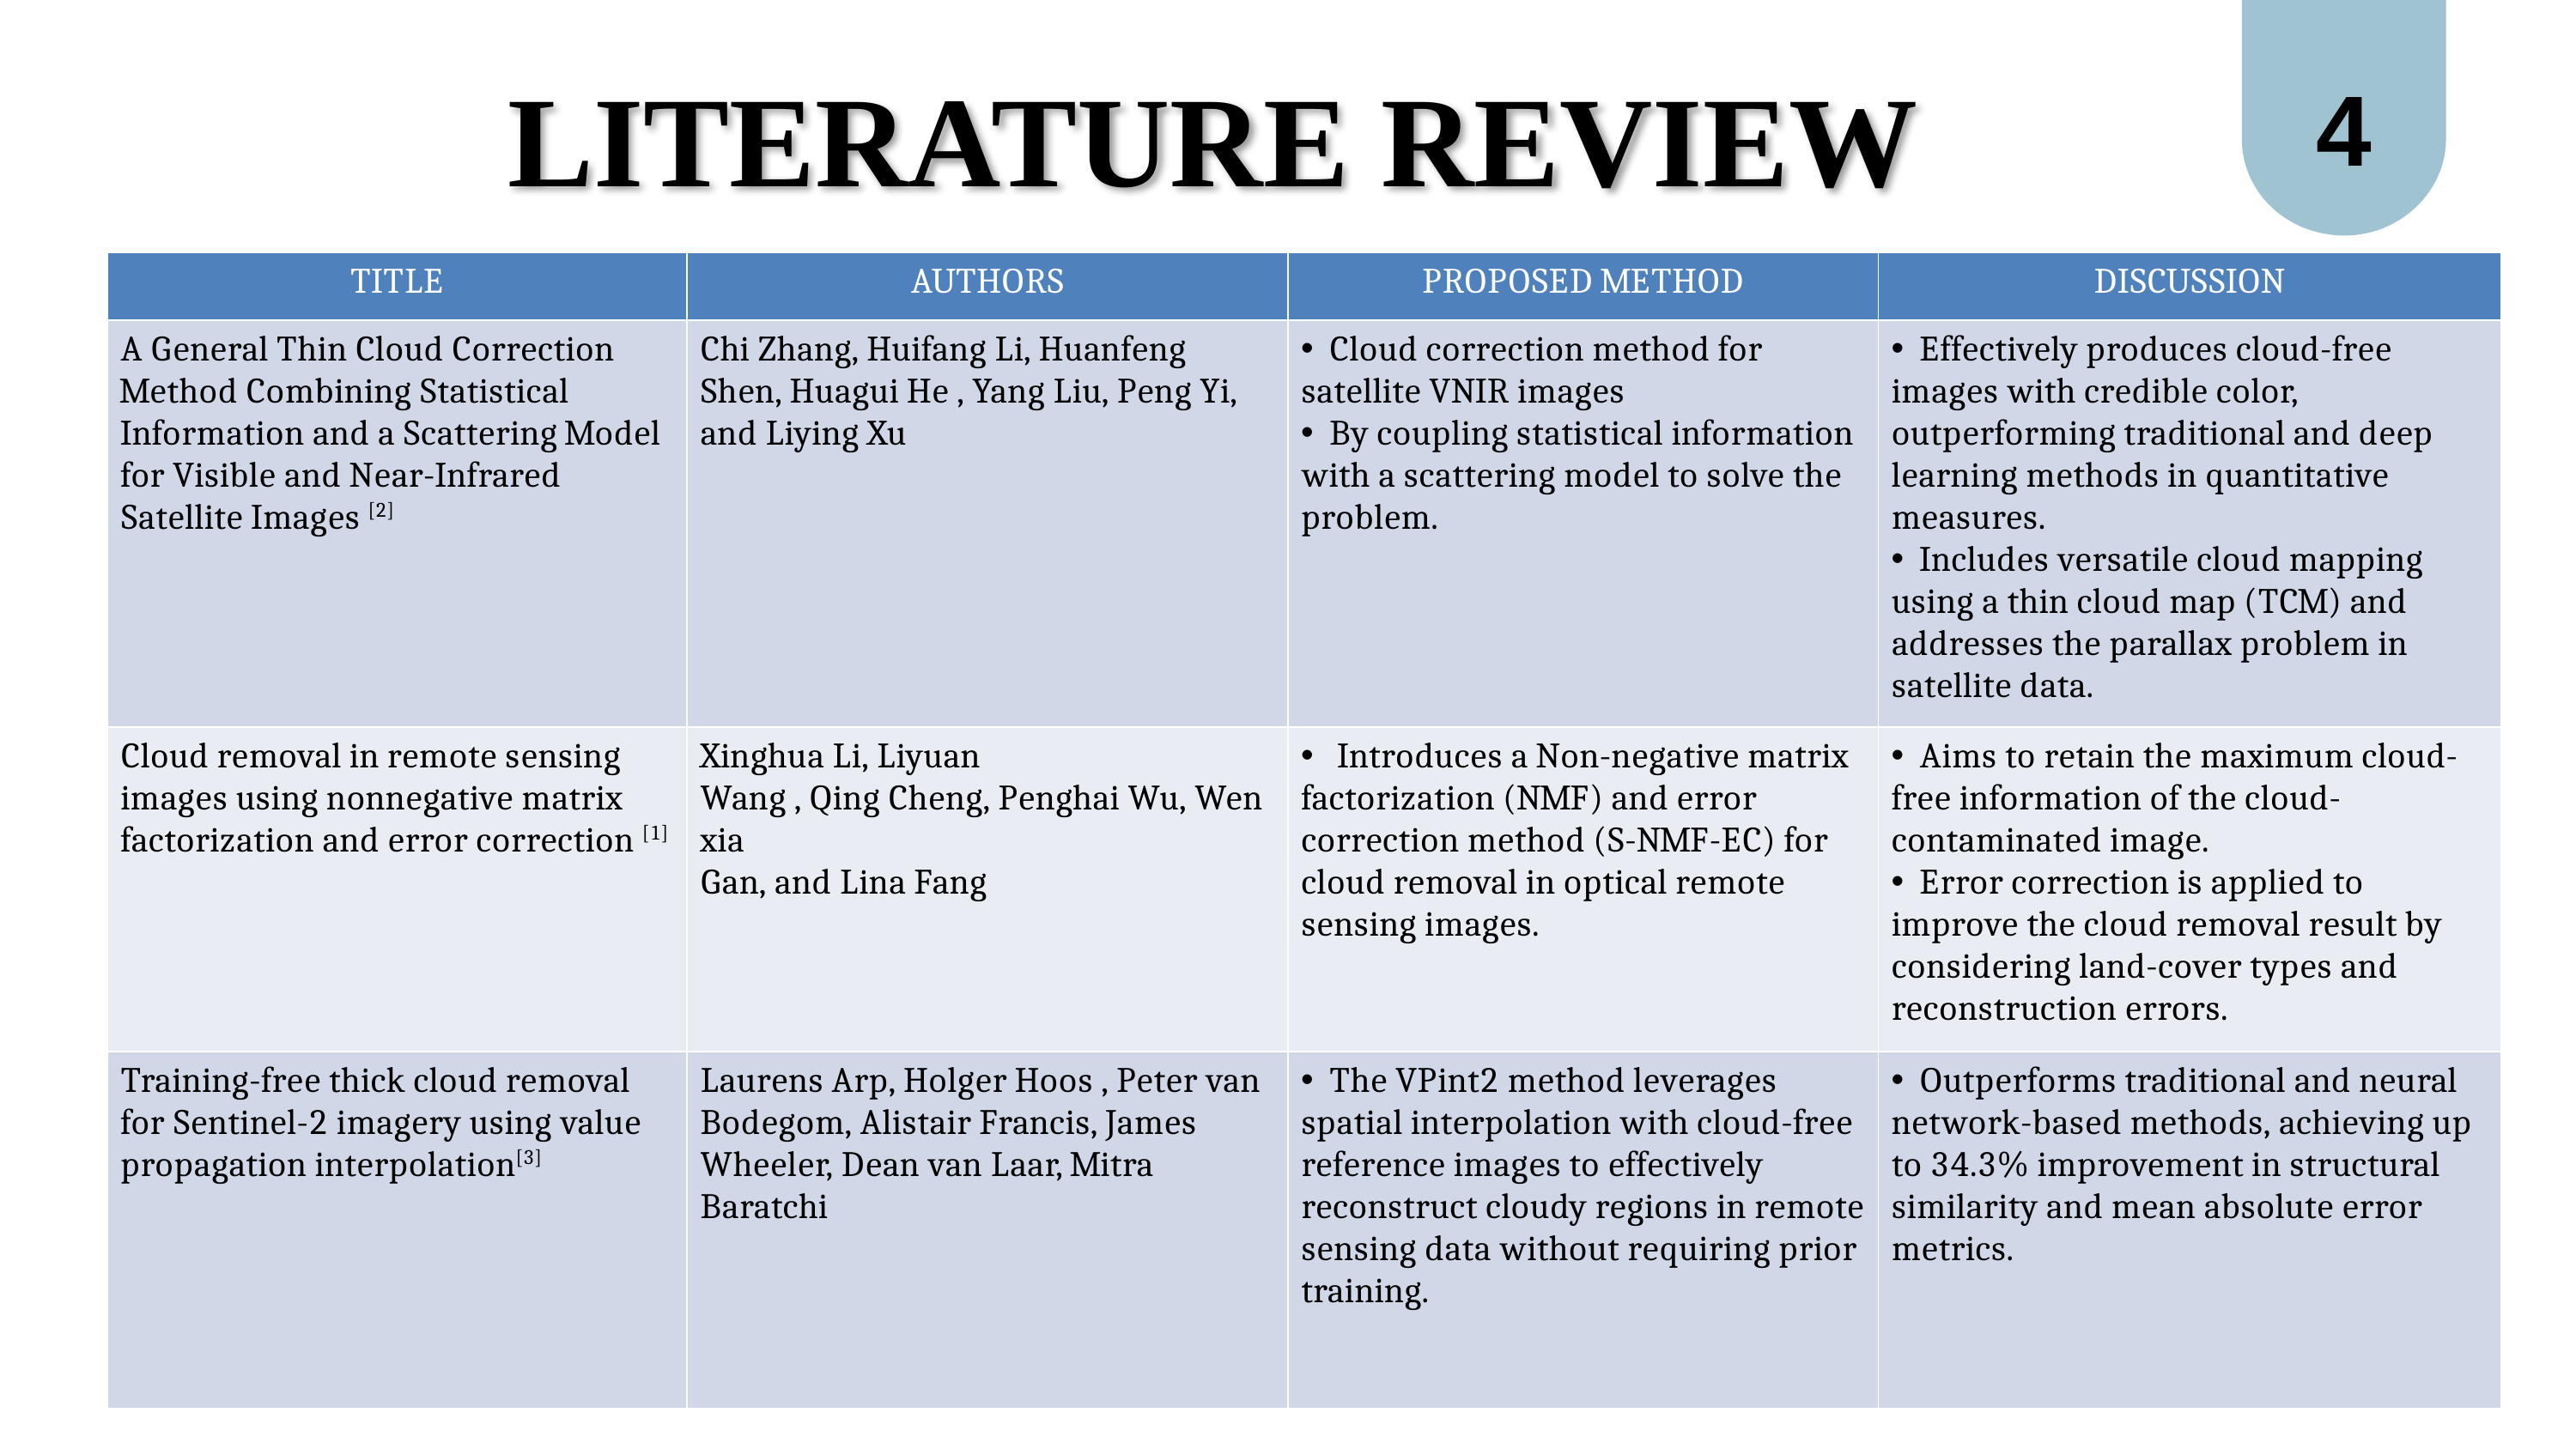

LITERATURE REVIEW

4
| TITLE | AUTHORS | PROPOSED METHOD | DISCUSSION |
| --- | --- | --- | --- |
| A General Thin Cloud Correction Method Combining Statistical Information and a Scattering Model for Visible and Near-Infrared Satellite Images [2] | Chi Zhang, Huifang Li, Huanfeng Shen, Huagui He , Yang Liu, Peng Yi, and Liying Xu | Cloud correction method for satellite VNIR images By coupling statistical information with a scattering model to solve the problem. | Effectively produces cloud-free images with credible color, outperforming traditional and deep learning methods in quantitative measures. Includes versatile cloud mapping using a thin cloud map (TCM) and addresses the parallax problem in satellite data. |
| Cloud removal in remote sensing images using nonnegative matrix factorization and error correction [1] | Xinghua Li, Liyuan Wang , Qing Cheng, Penghai Wu, Wenxia  Gan, and Lina Fang | Introduces a Non-negative matrix factorization (NMF) and error correction method (S-NMF-EC) for cloud removal in optical remote sensing images. | Aims to retain the maximum cloud-free information of the cloud-contaminated image. Error correction is applied to improve the cloud removal result by considering land-cover types and reconstruction errors. |
| Training-free thick cloud removal for Sentinel-2 imagery using value propagation interpolation[3] | Laurens Arp, Holger Hoos , Peter van Bodegom, Alistair Francis, James Wheeler, Dean van Laar, Mitra Baratchi | The VPint2 method leverages spatial interpolation with cloud-free reference images to effectively reconstruct cloudy regions in remote sensing data without requiring prior training. | Outperforms traditional and neural network-based methods, achieving up to 34.3% improvement in structural similarity and mean absolute error metrics. |